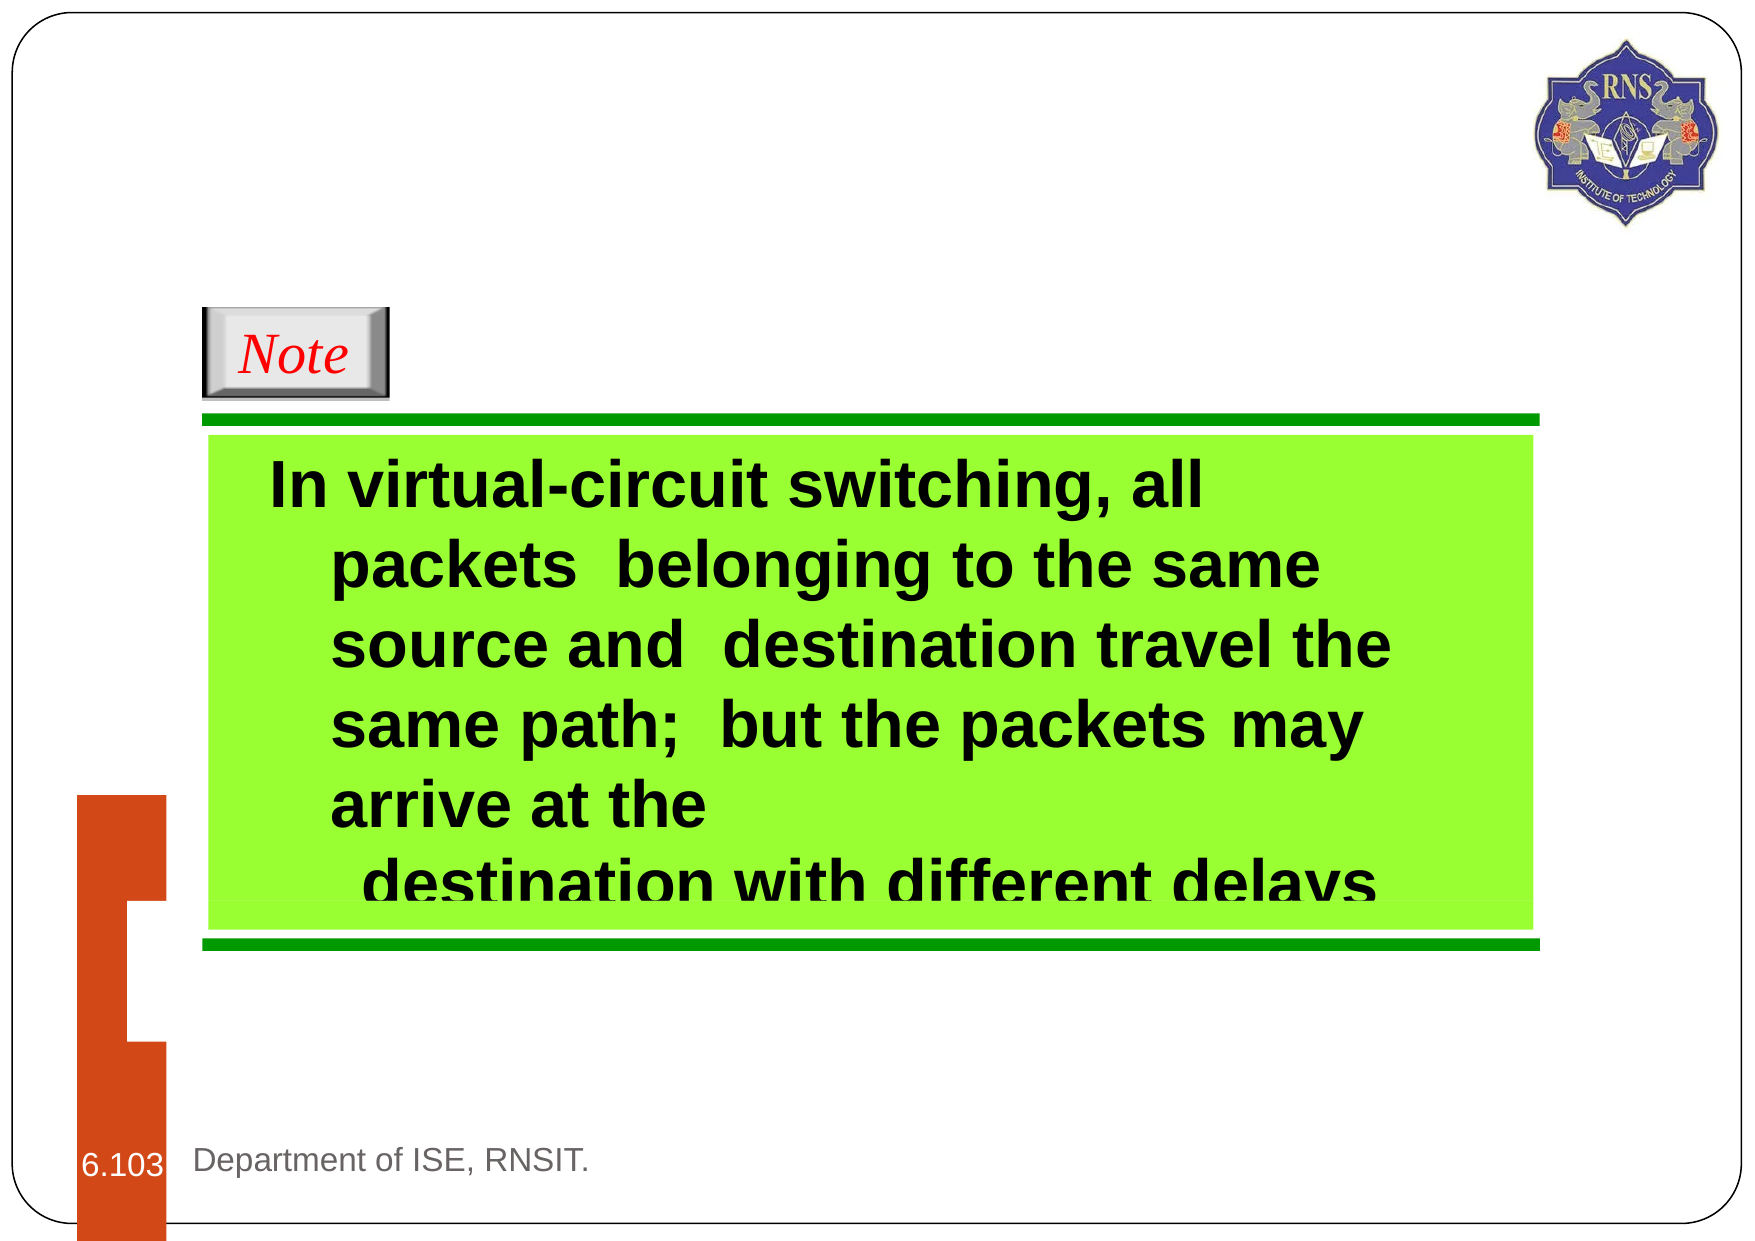

# Note

In virtual-circuit switching, all packets  belonging to the same source and  destination travel the same path;  but the packets	may arrive at the
destination with different delays
if resource allocation is on demand.

Department of ISE, RNSIT.
6.103